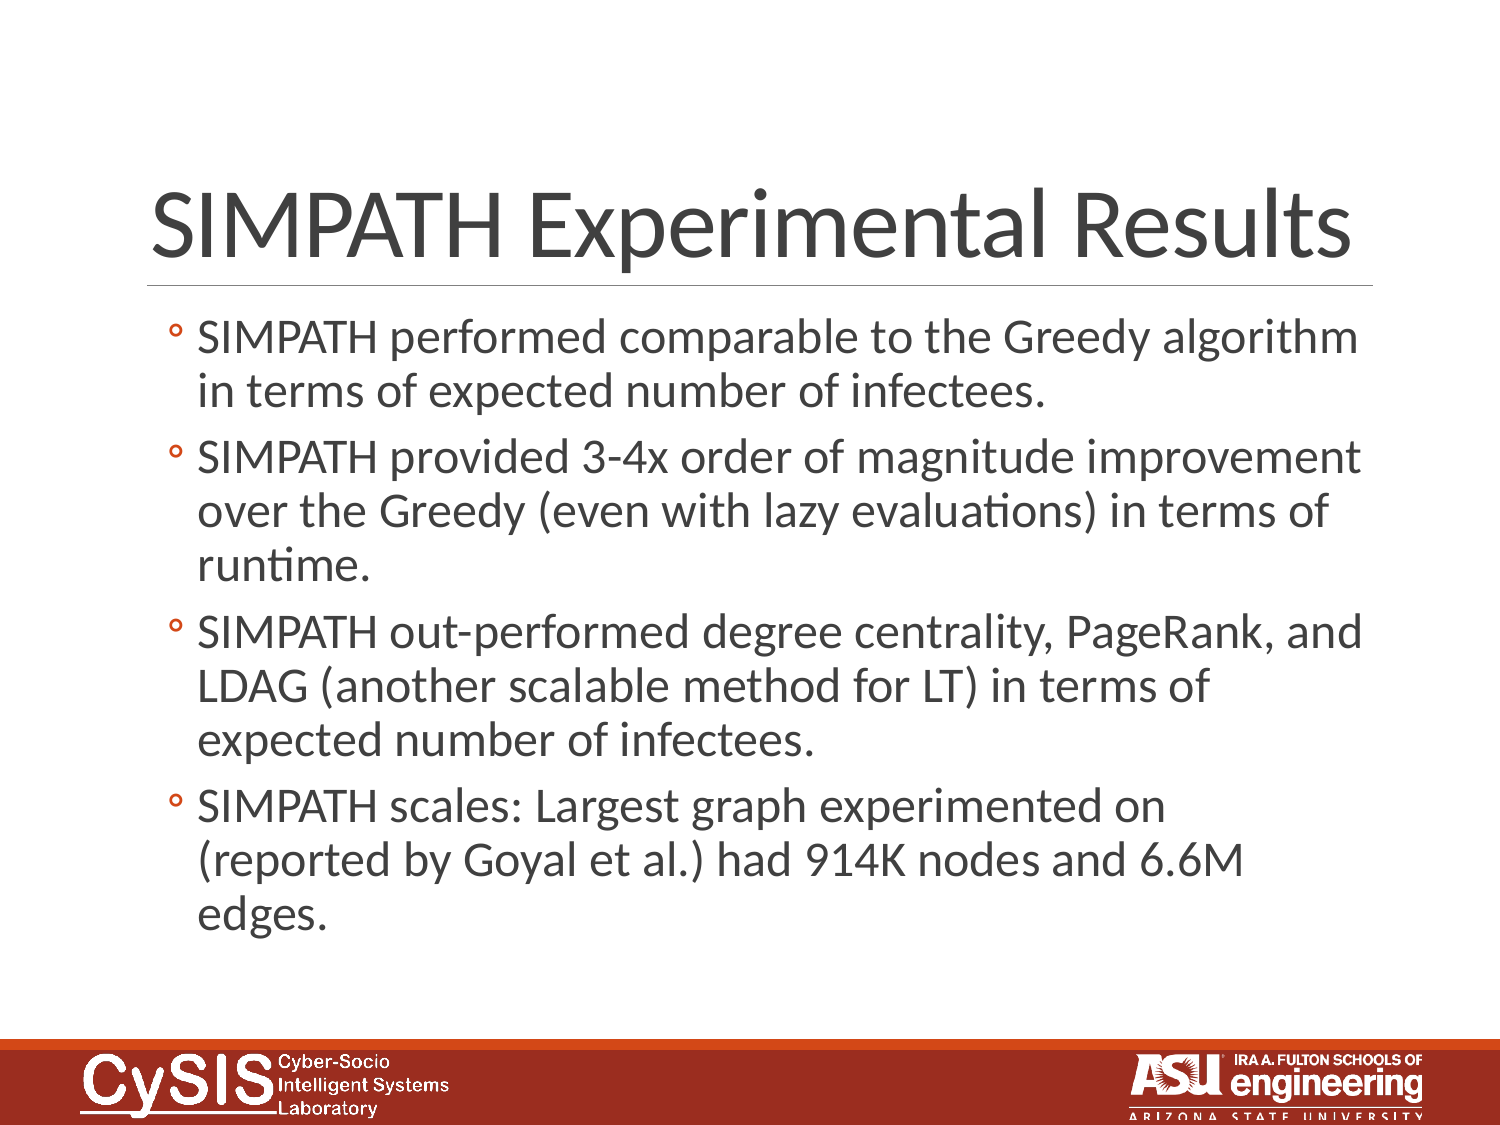

# SIMPATH Experimental Results
SIMPATH performed comparable to the Greedy algorithm in terms of expected number of infectees.
SIMPATH provided 3-4x order of magnitude improvement over the Greedy (even with lazy evaluations) in terms of runtime.
SIMPATH out-performed degree centrality, PageRank, and LDAG (another scalable method for LT) in terms of expected number of infectees.
SIMPATH scales: Largest graph experimented on (reported by Goyal et al.) had 914K nodes and 6.6M edges.